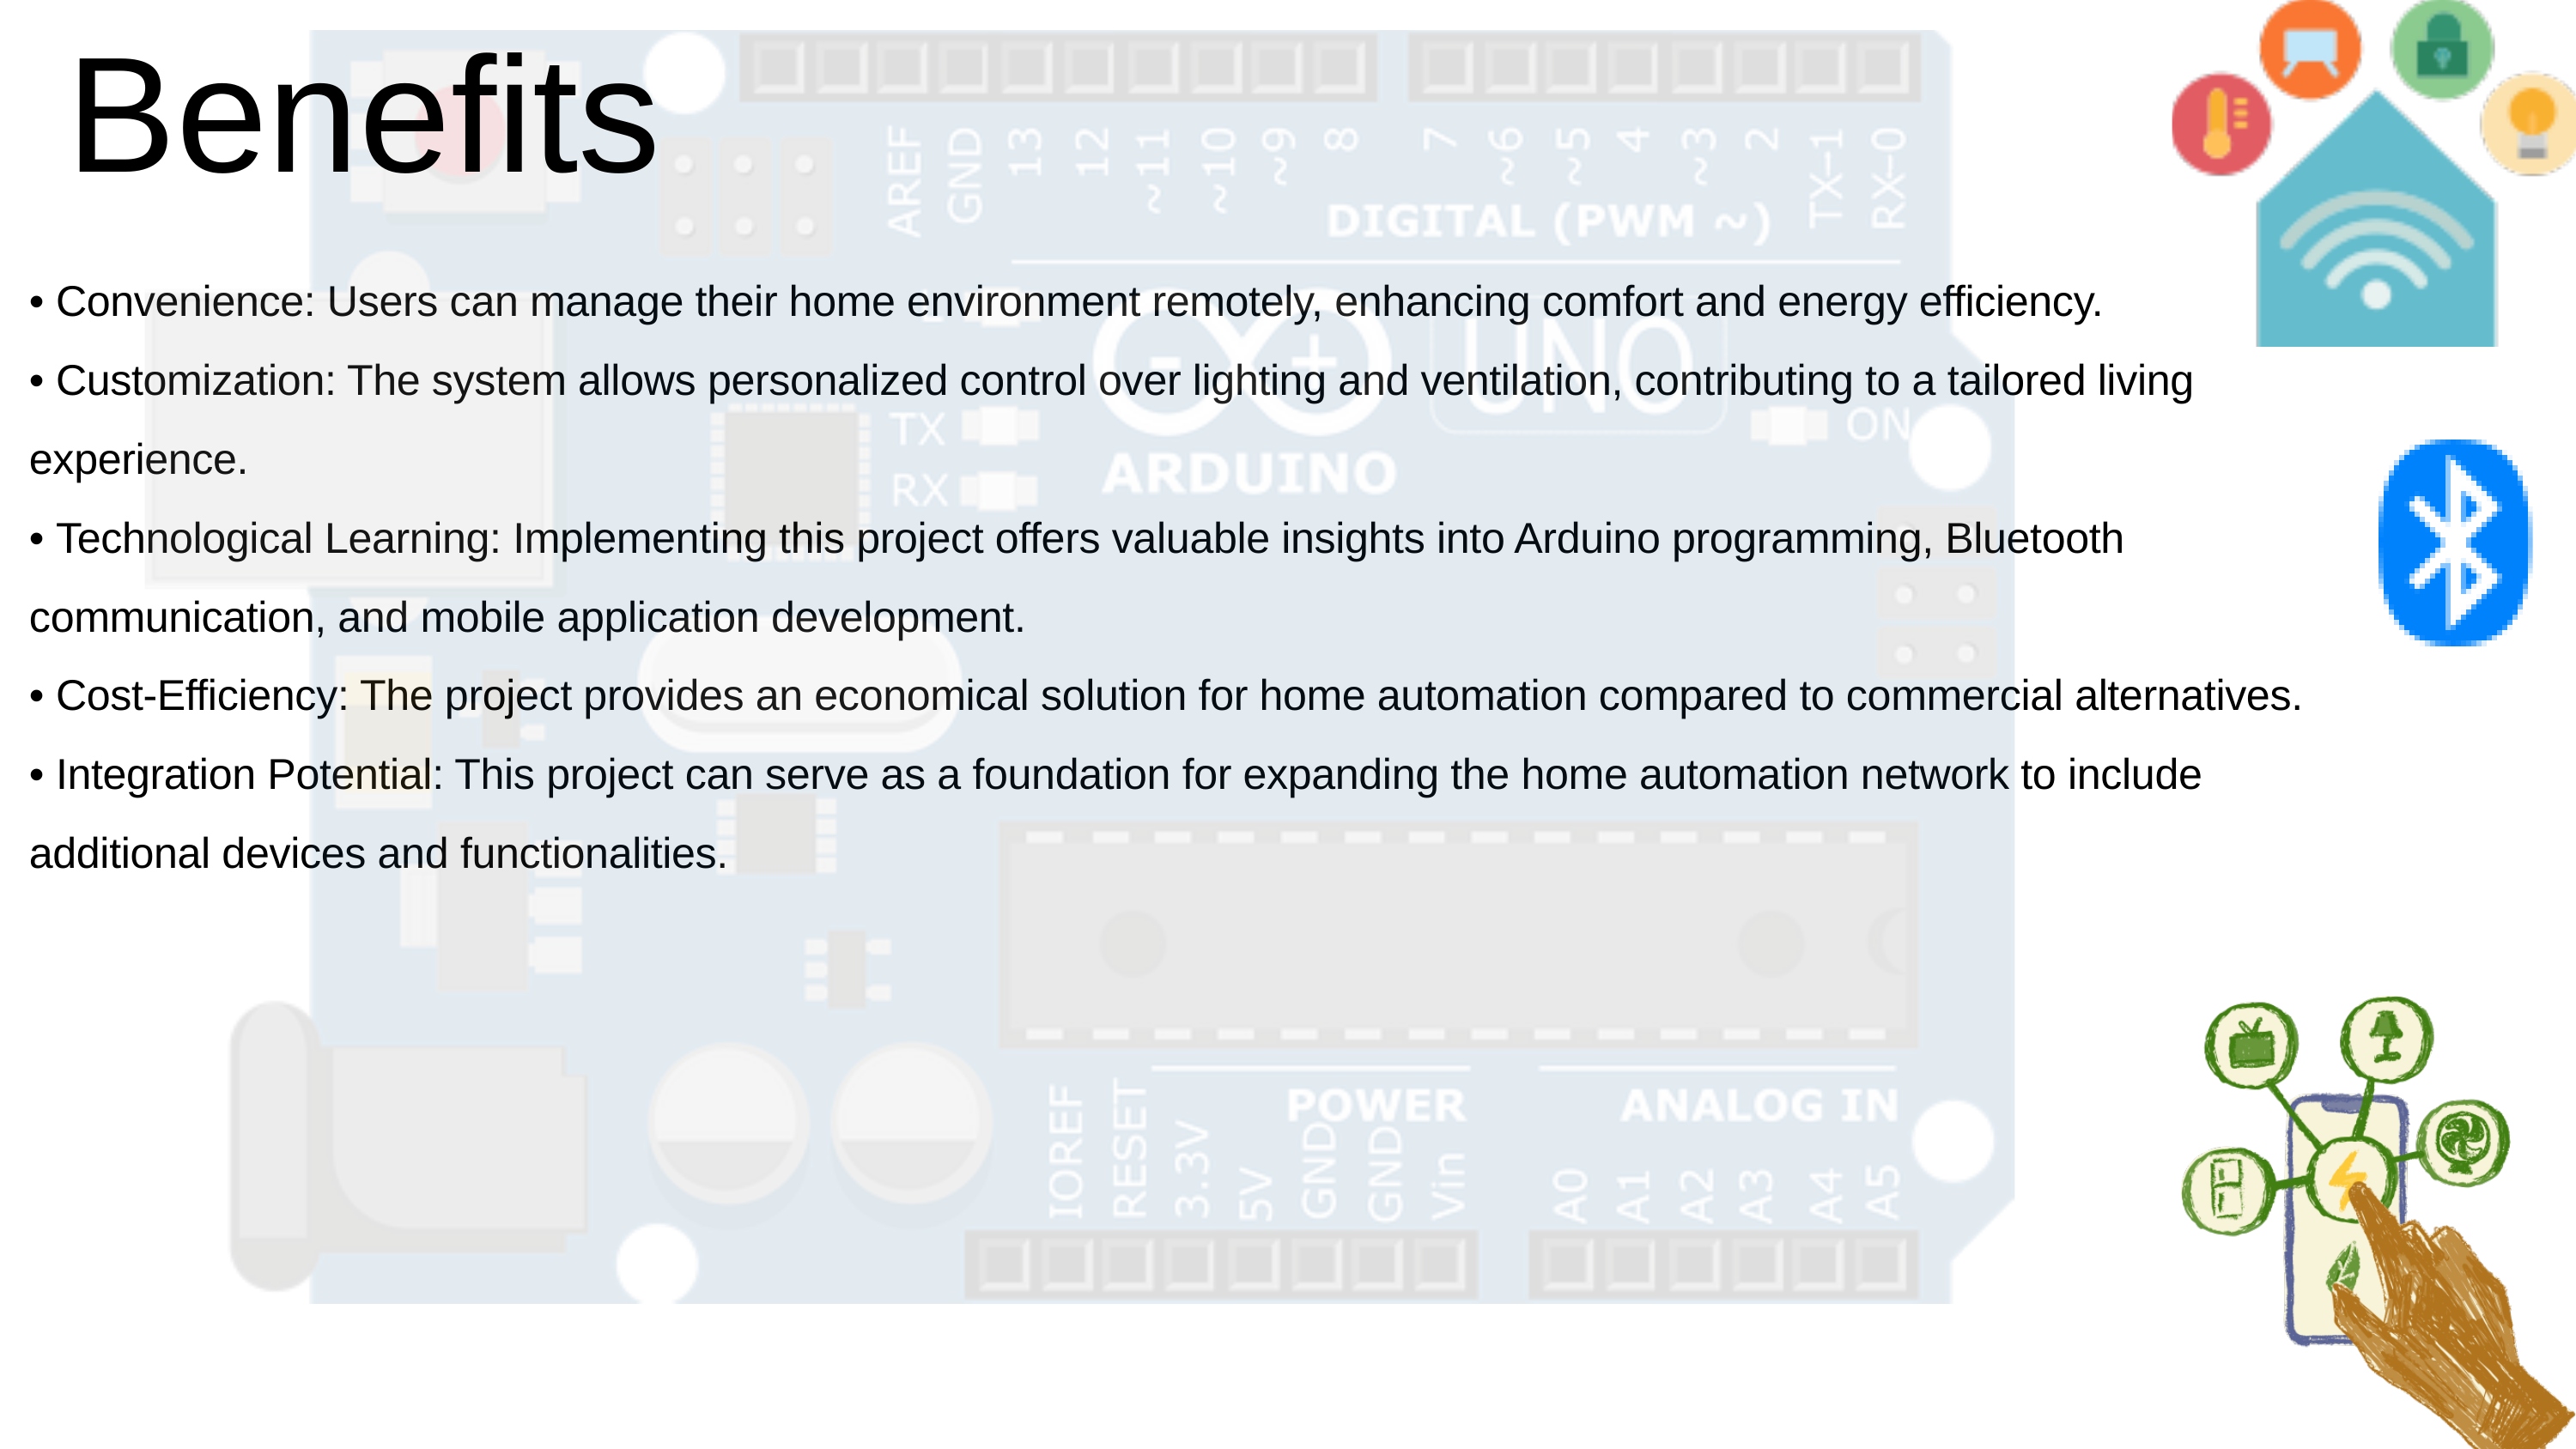

Benefits

• Convenience: Users can manage their home environment remotely, enhancing comfort and energy efficiency.
• Customization: The system allows personalized control over lighting and ventilation, contributing to a tailored living experience.
• Technological Learning: Implementing this project offers valuable insights into Arduino programming, Bluetooth communication, and mobile application development.
• Cost-Efficiency: The project provides an economical solution for home automation compared to commercial alternatives.
• Integration Potential: This project can serve as a foundation for expanding the home automation network to include additional devices and functionalities.